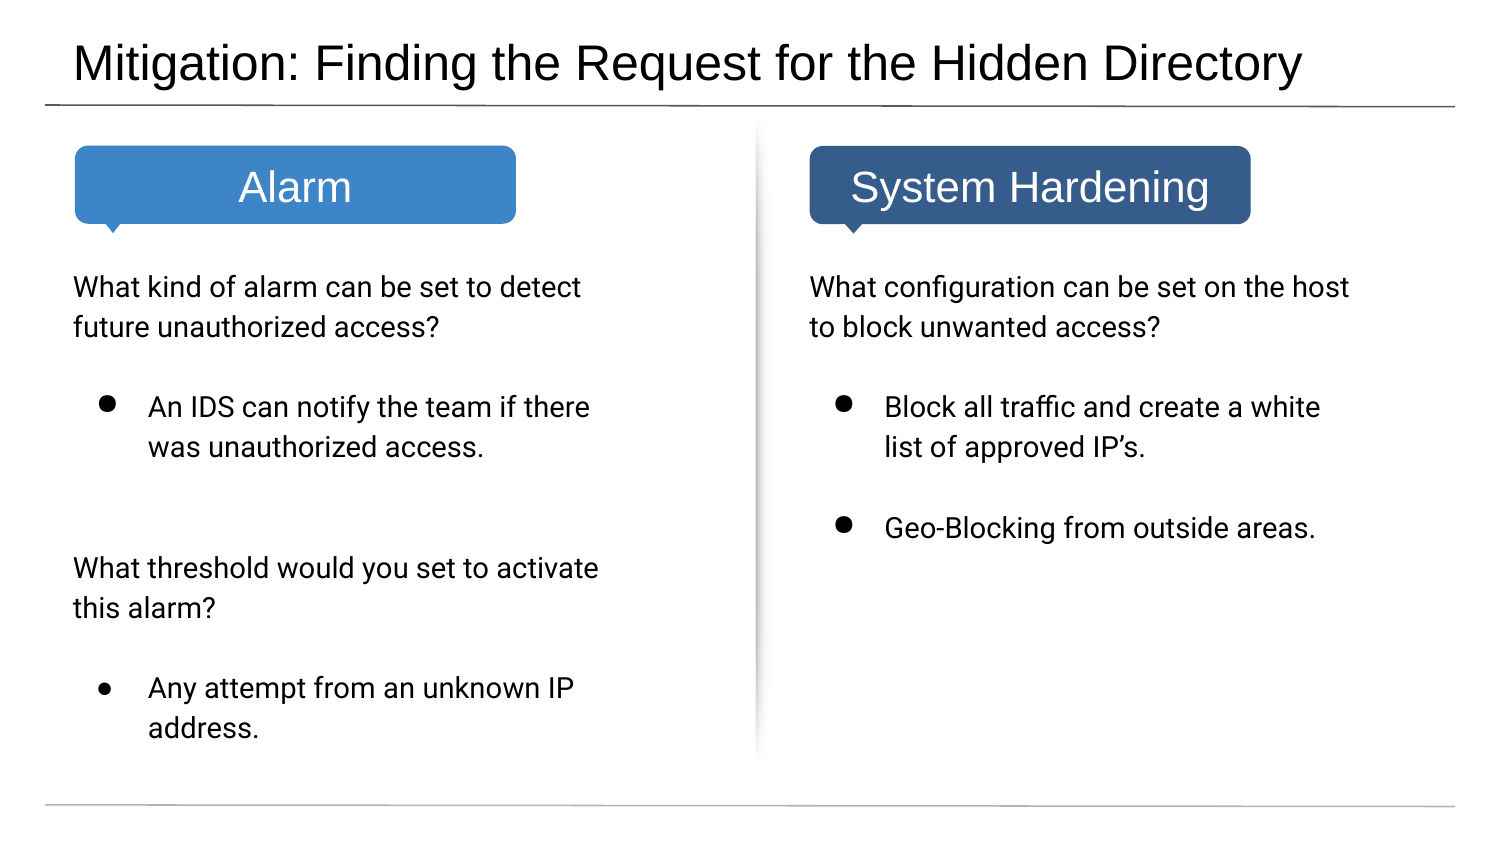

# Mitigation: Finding the Request for the Hidden Directory
What kind of alarm can be set to detect future unauthorized access?

An IDS can notify the team if there was unauthorized access.

What threshold would you set to activate this alarm?

Any attempt from an unknown IP address.
What configuration can be set on the host to block unwanted access?

Block all traffic and create a white list of approved IP’s.

Geo-Blocking from outside areas.